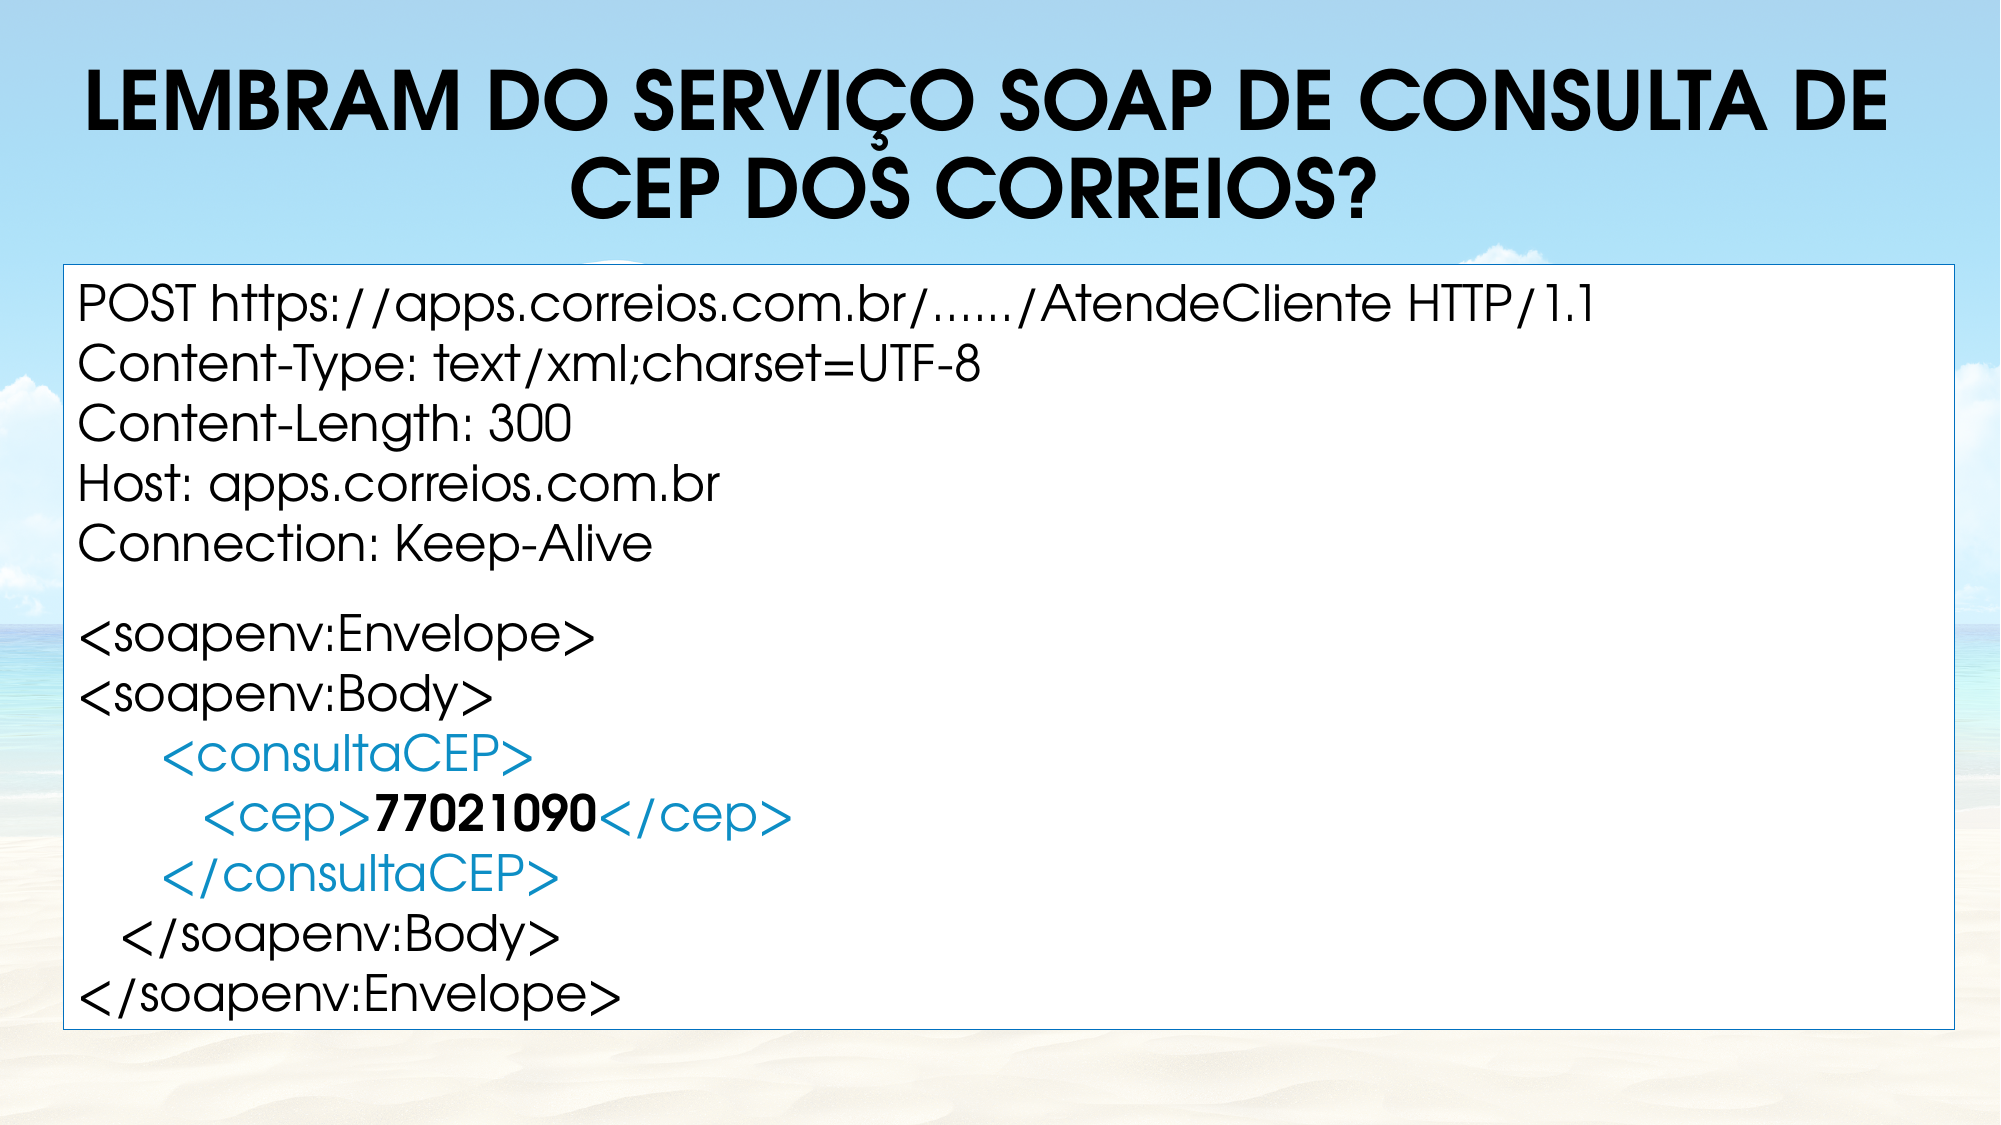

# Lembram do serviço SOAP de consulta de CEP dos correios?
25
POST https://apps.correios.com.br/....../AtendeCliente HTTP/1.1
Content-Type: text/xml;charset=UTF-8
Content-Length: 300
Host: apps.correios.com.br
Connection: Keep-Alive

<soapenv:Envelope>
<soapenv:Body>
      <consultaCEP>
         <cep>77021090</cep>
      </consultaCEP>
   </soapenv:Body>
</soapenv:Envelope>